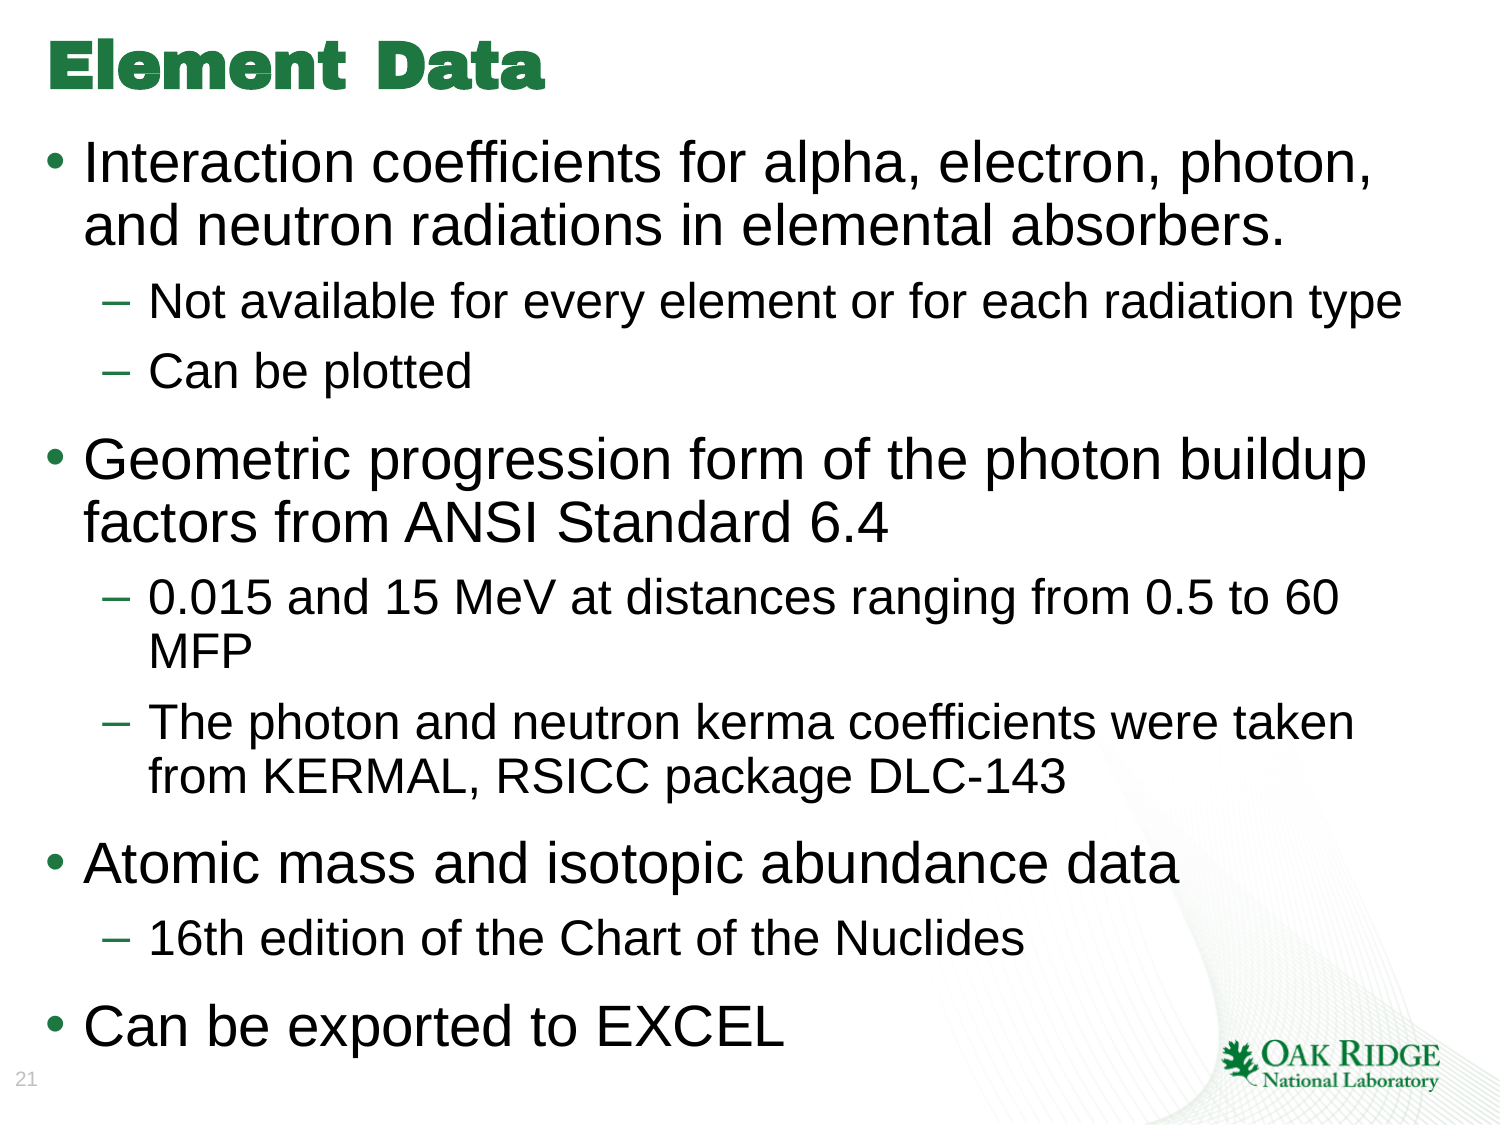

# Element Data
Interaction coefficients for alpha, electron, photon, and neutron radiations in elemental absorbers.
Not available for every element or for each radiation type
Can be plotted
Geometric progression form of the photon buildup factors from ANSI Standard 6.4
0.015 and 15 MeV at distances ranging from 0.5 to 60 MFP
The photon and neutron kerma coefficients were taken from KERMAL, RSICC package DLC-143
Atomic mass and isotopic abundance data
16th edition of the Chart of the Nuclides
Can be exported to EXCEL